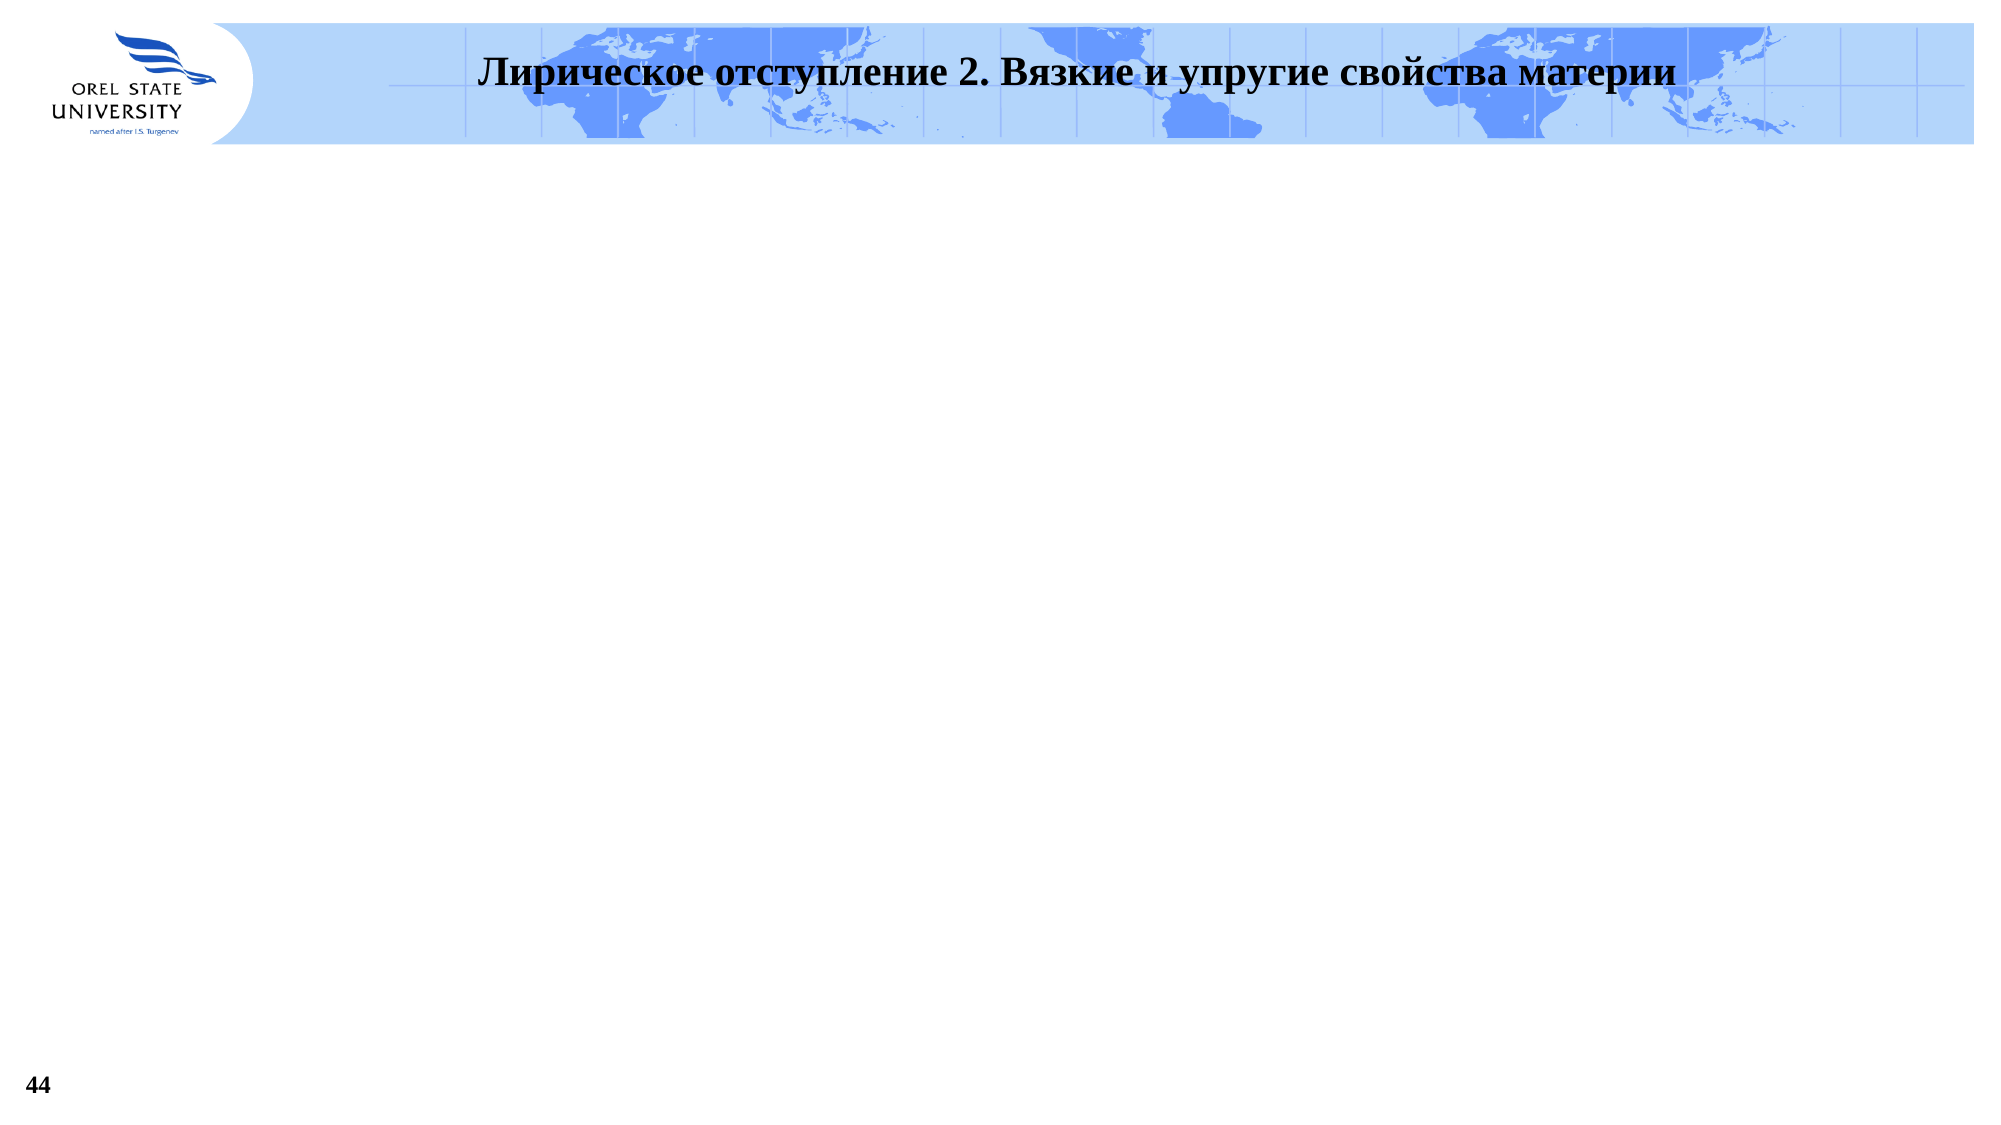

Лирическое отступление 2. Вязкие и упругие свойства материи